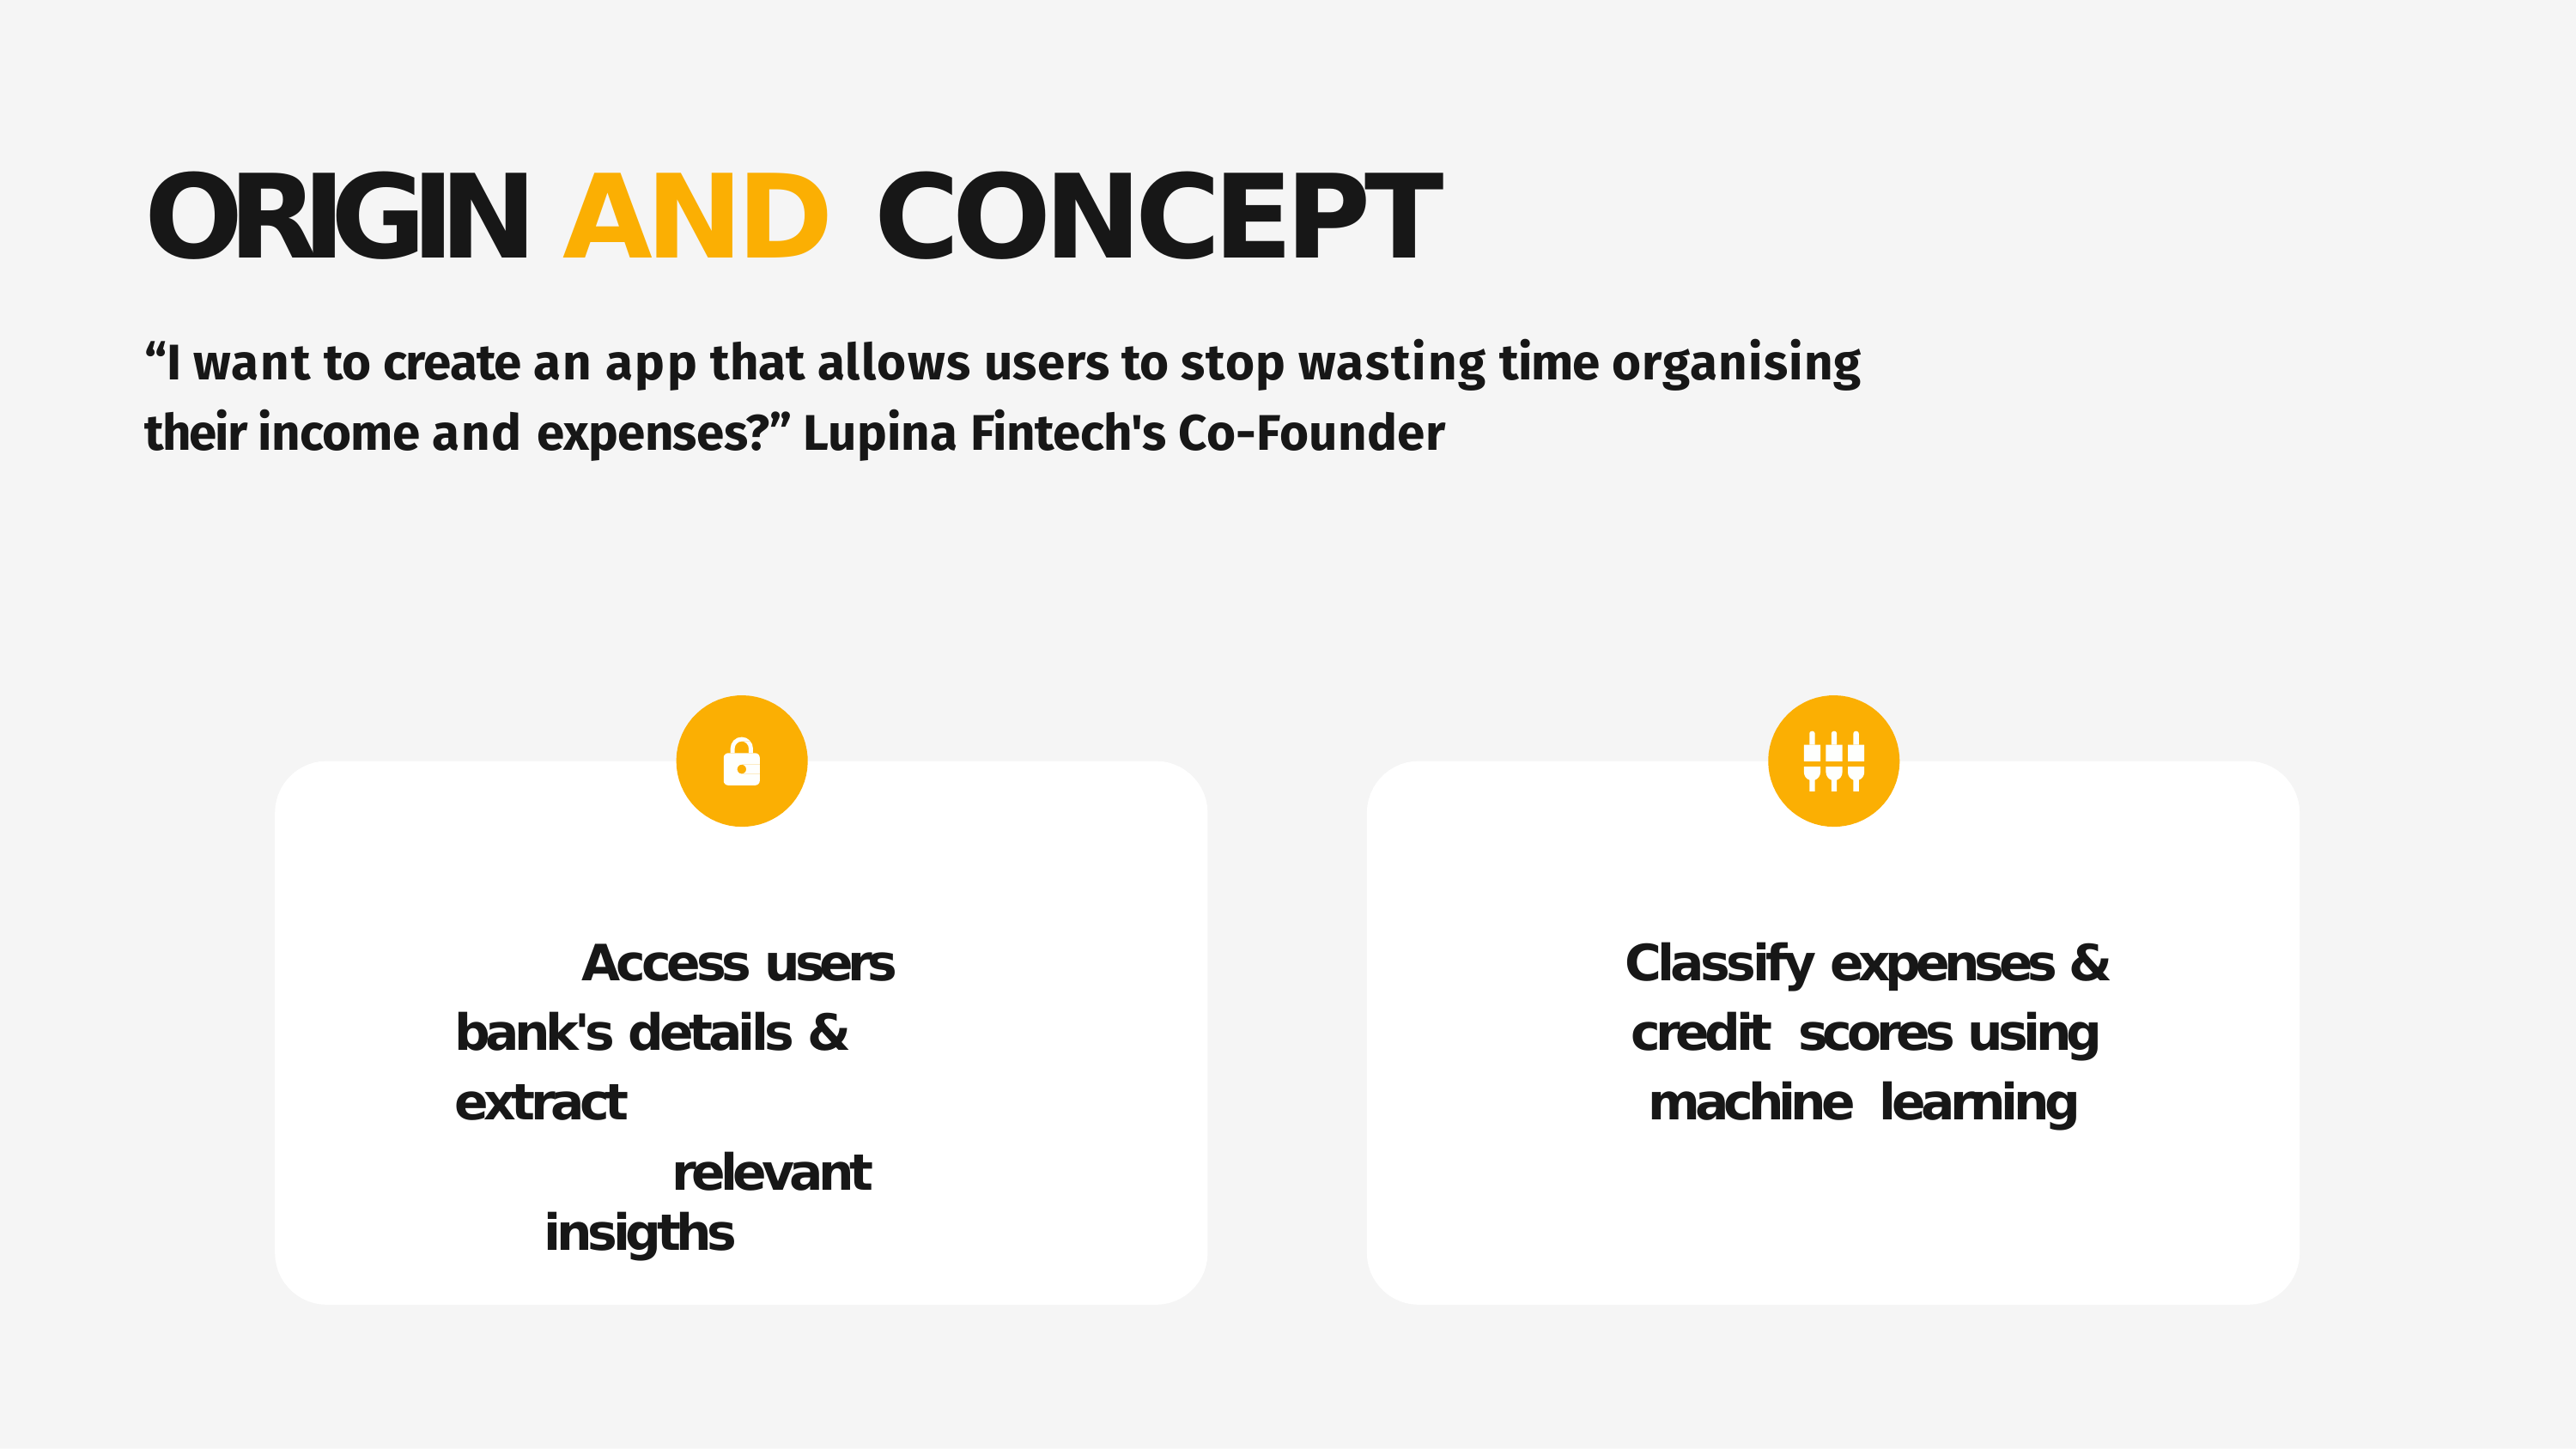

# ORIGIN AND CONCEPT
“I want to create an app that allows users to stop wasting time organising  their income and expenses?” Lupina Fintech's Co-Founder

Access users  bank's details & extract
relevant insigths
Classify expenses & credit  scores using machine  learning